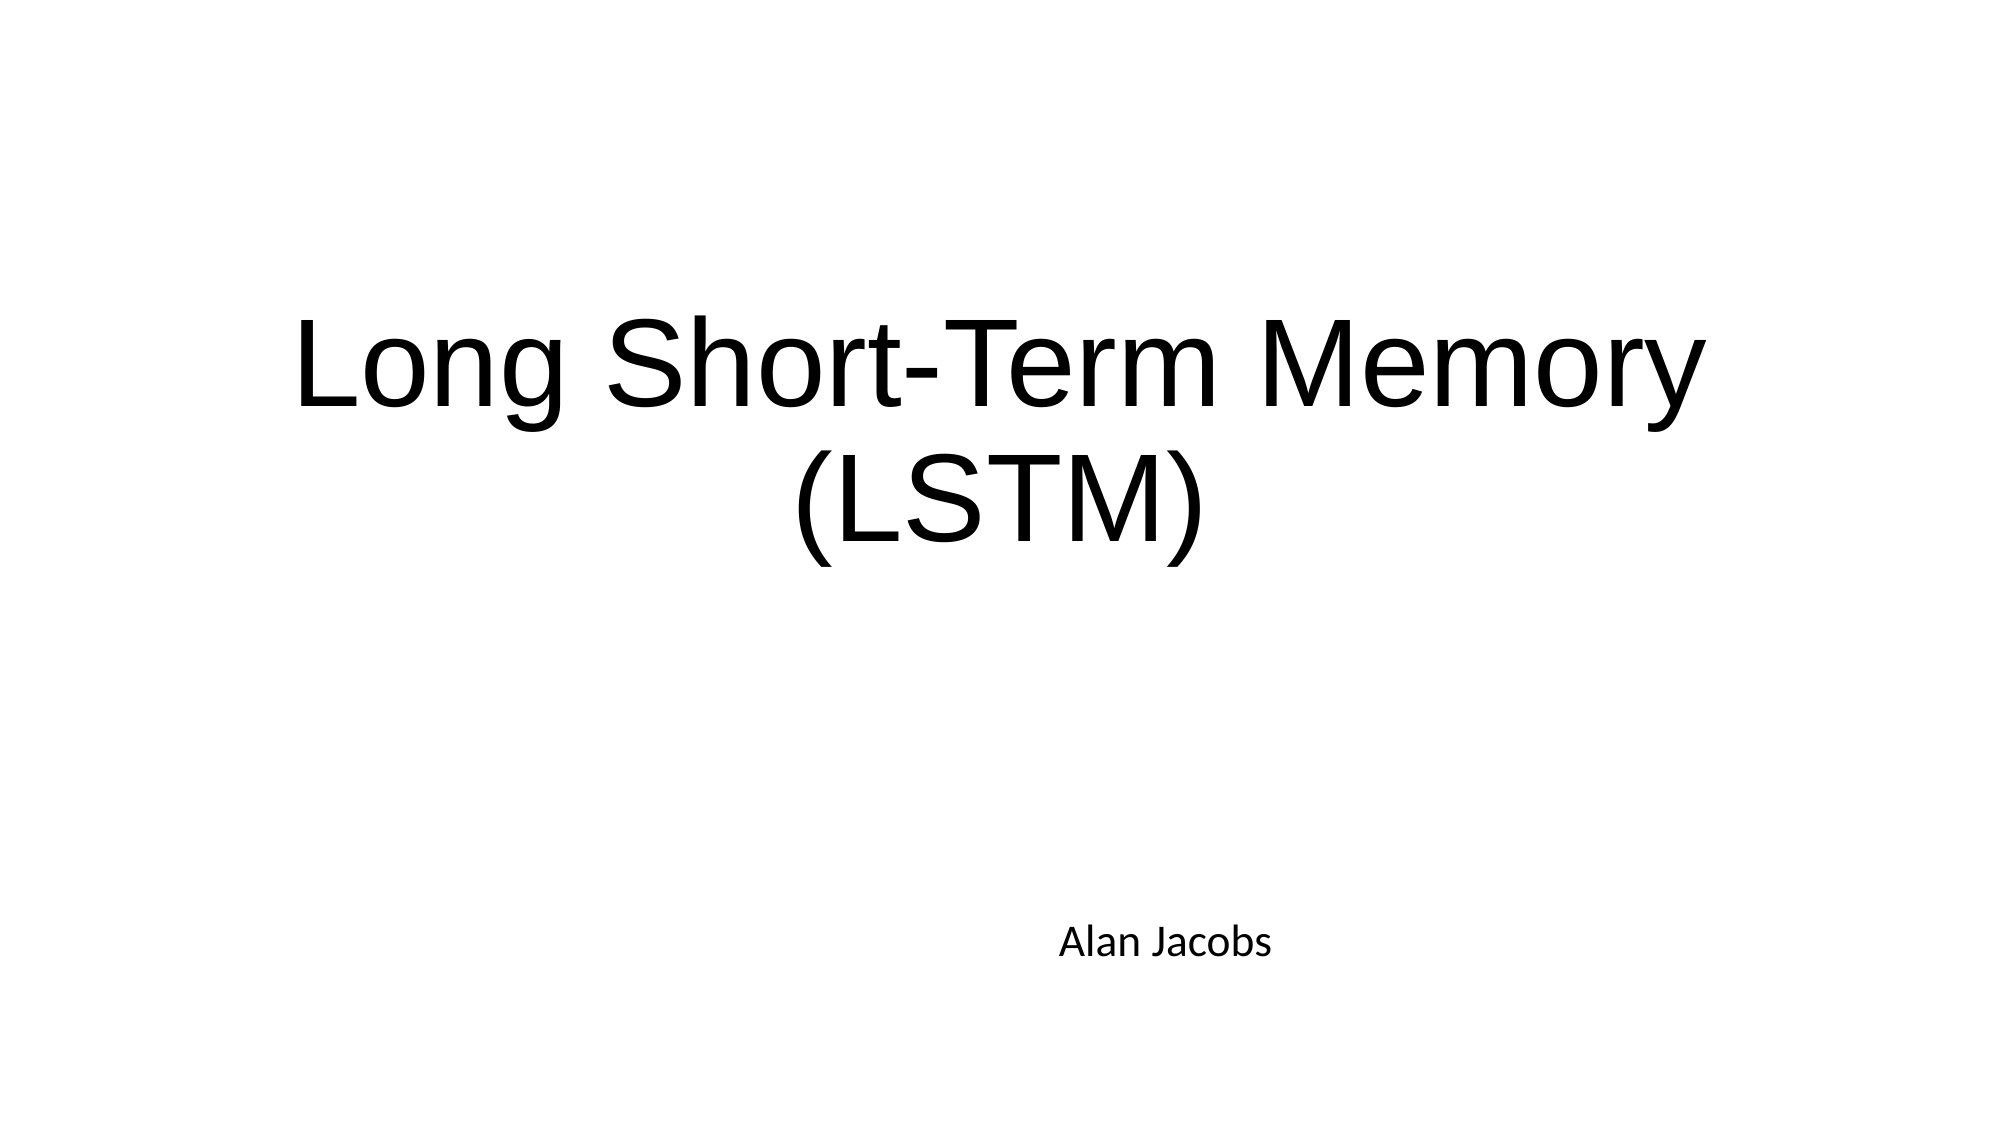

# Long Short-Term Memory (LSTM)

							                   Alan Jacobs